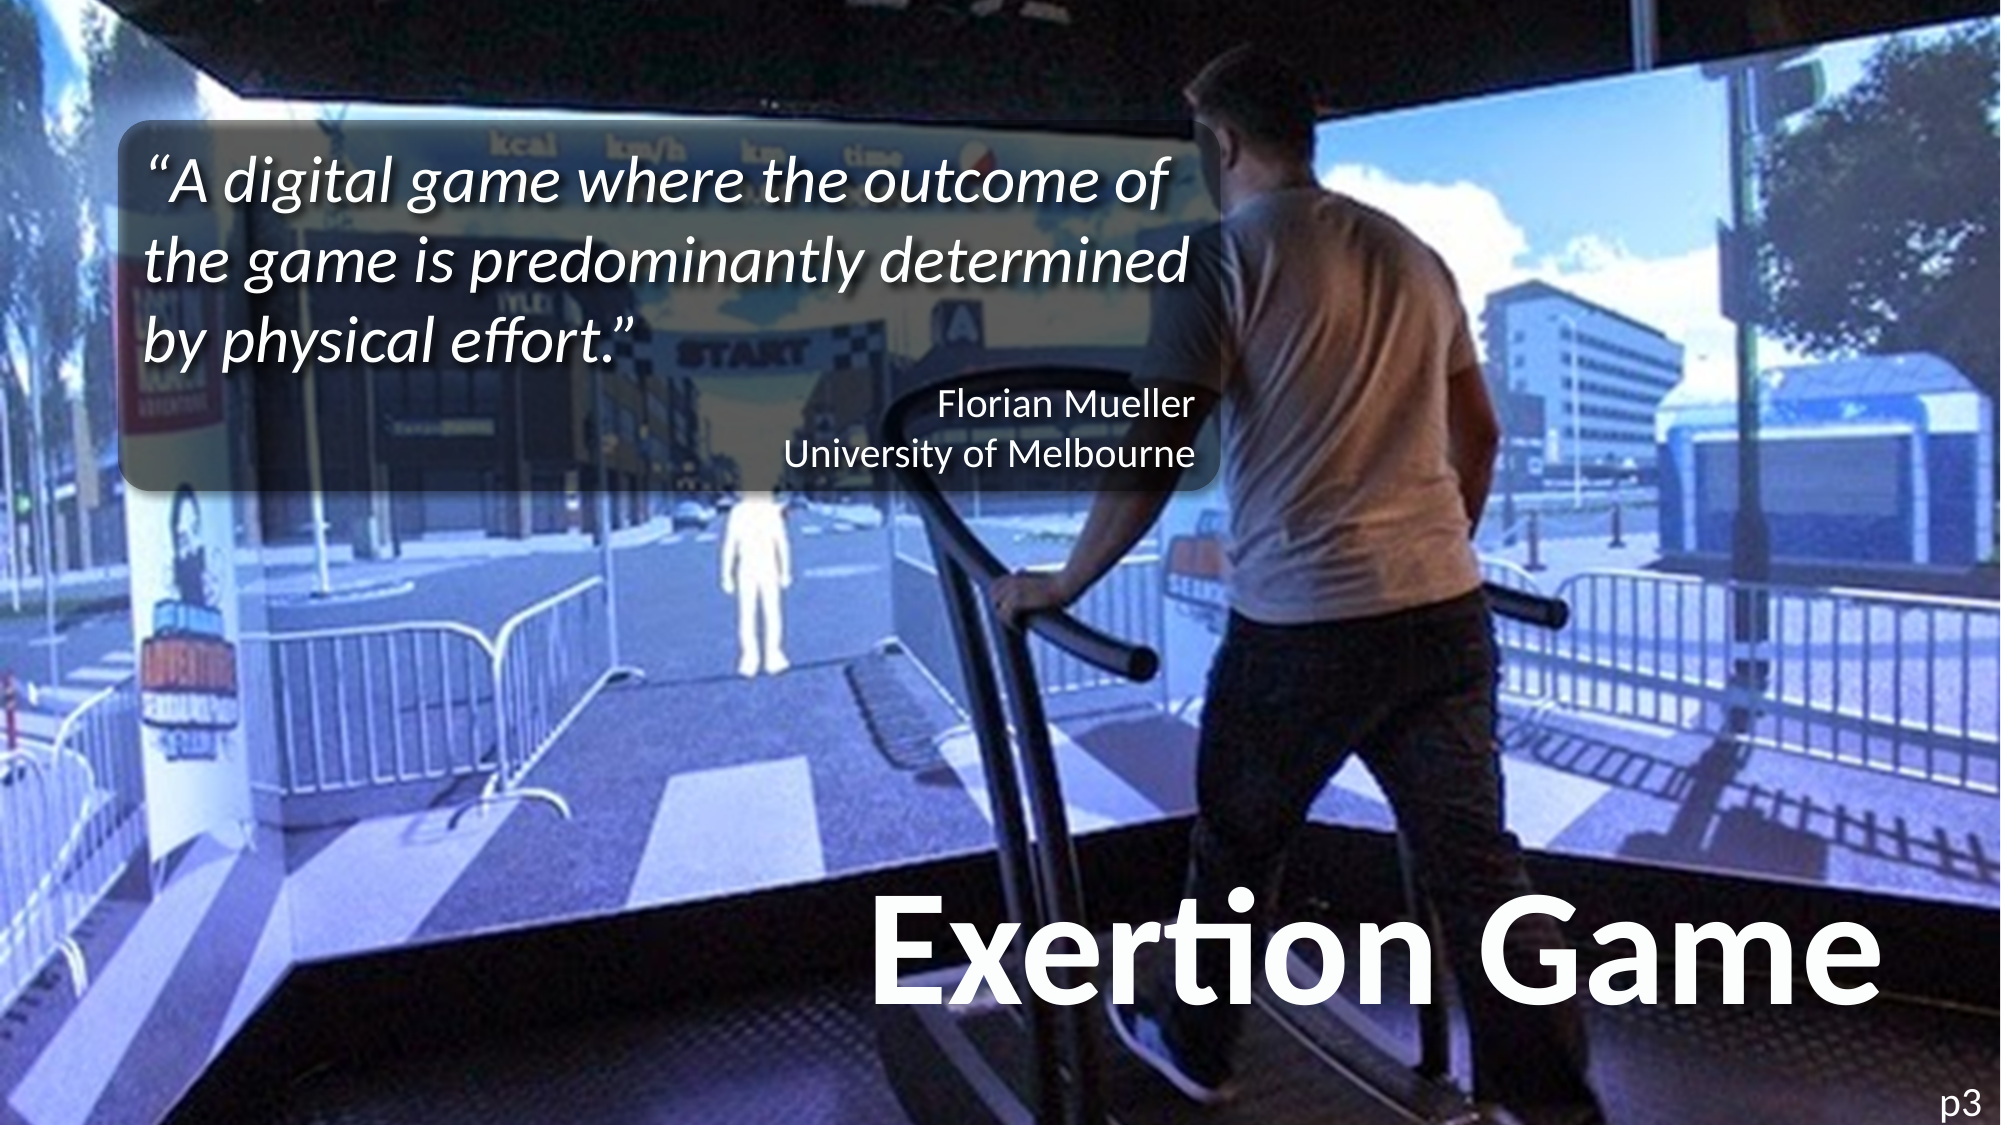

“A digital game where the outcome of
the game is predominantly determined
by physical effort.”
Florian Mueller
University of Melbourne
Exertion Game
p3